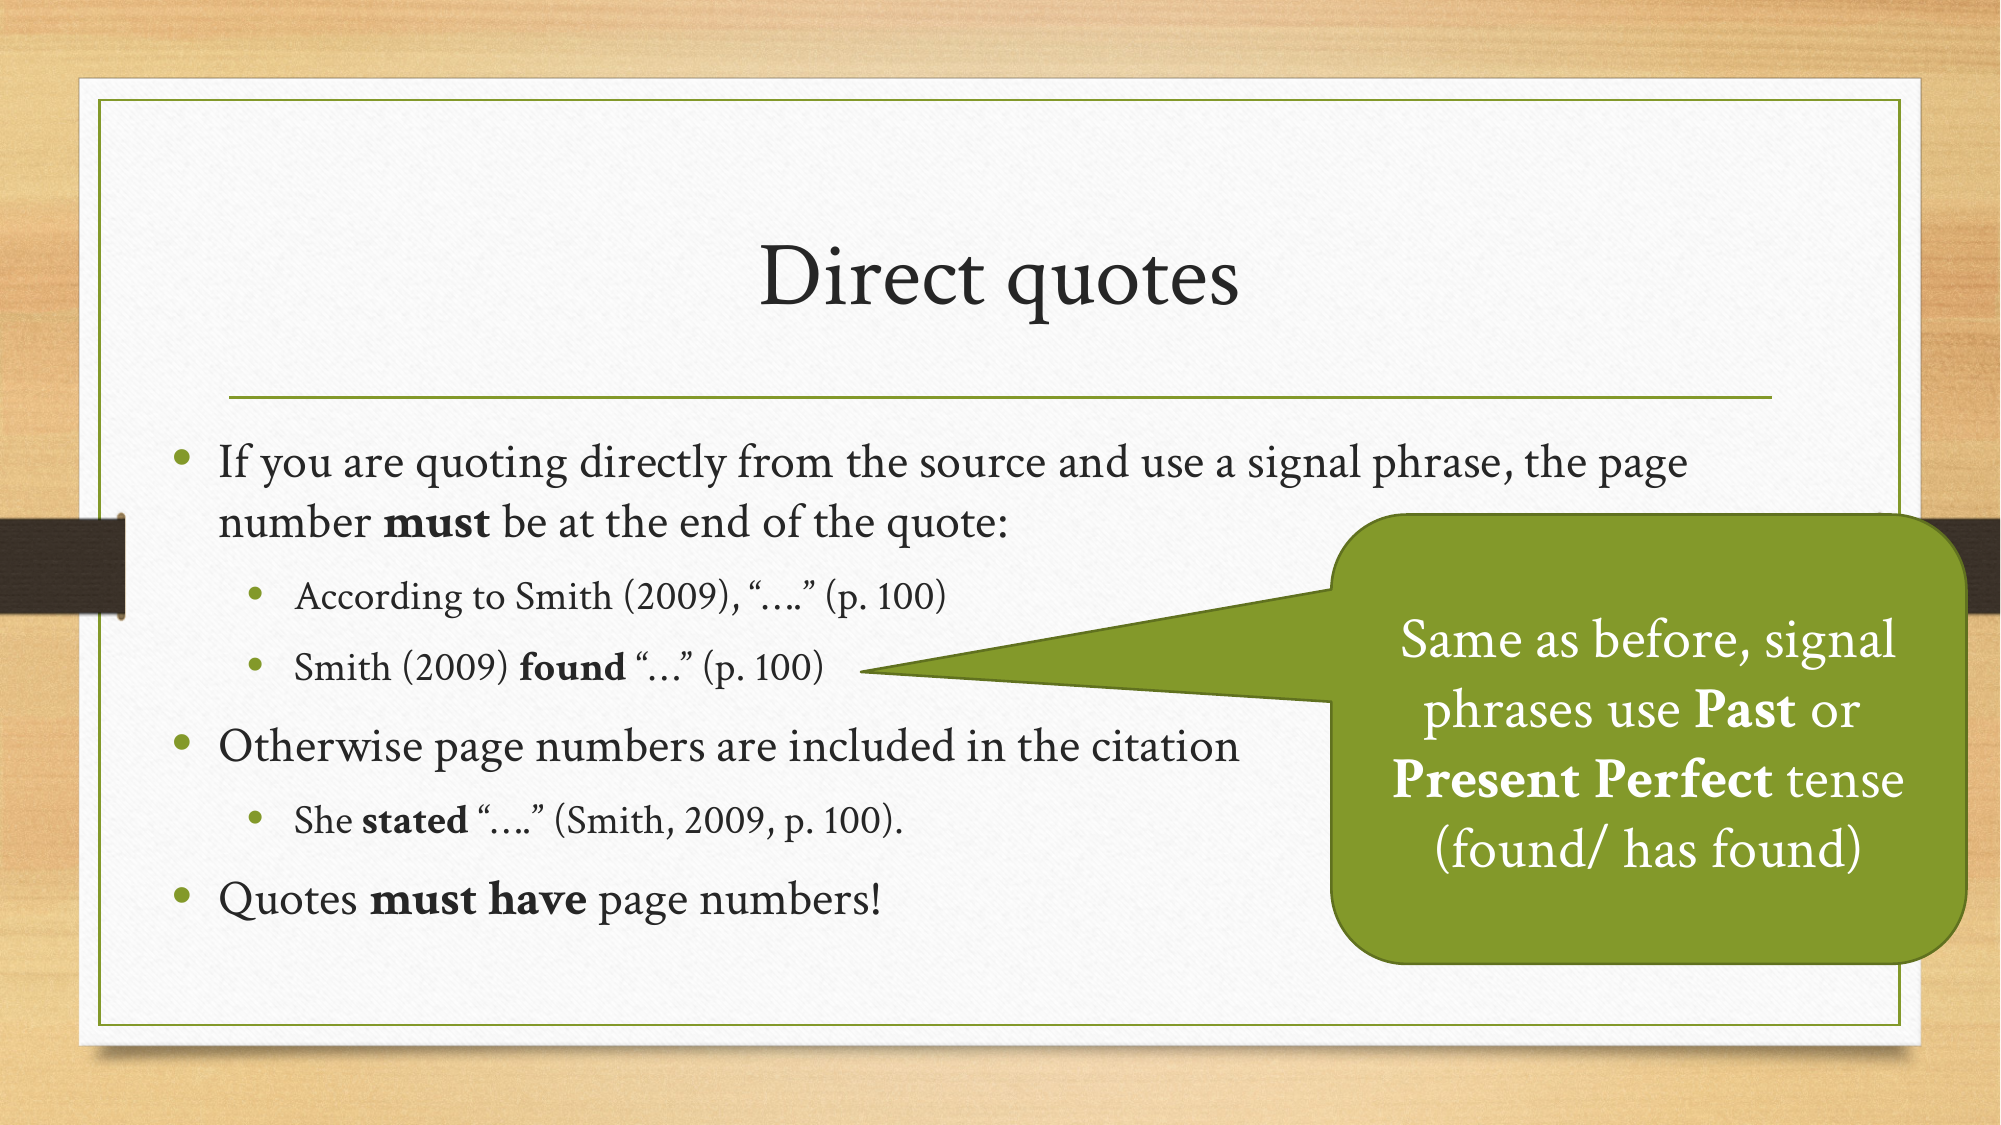

# Direct quotes
If you are quoting directly from the source and use a signal phrase, the page number must be at the end of the quote:
According to Smith (2009), “….” (p. 100)
Smith (2009) found “…” (p. 100)
Otherwise page numbers are included in the citation
She stated “….” (Smith, 2009, p. 100).
Quotes must have page numbers!
Same as before, signal phrases use Past or
Present Perfect tense (found/ has found)